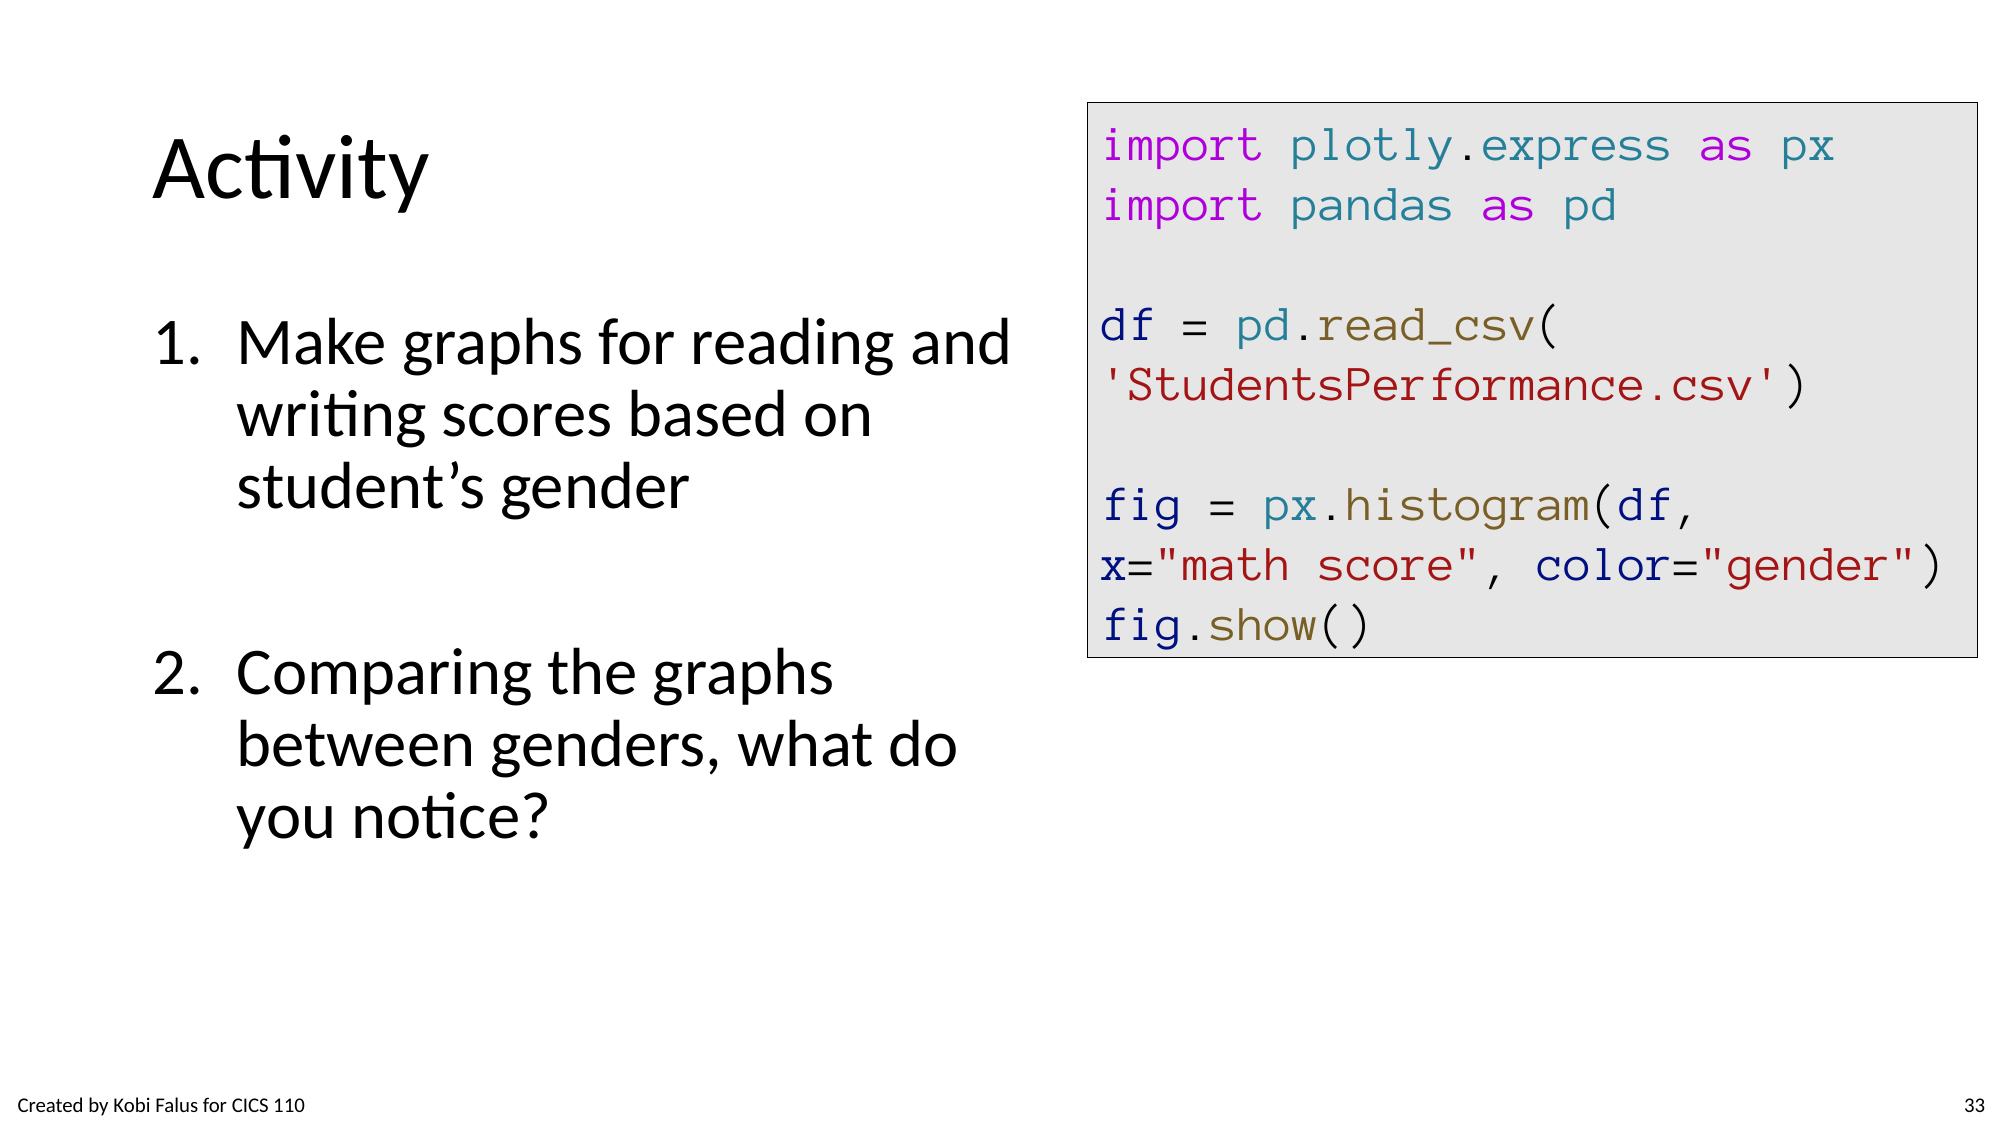

# Activity
import plotly.express as px
import pandas as pd
df = pd.read_csv(
'StudentsPerformance.csv')
fig = px.histogram(df,
x="math score", color="gender")
fig.show()
Make graphs for reading and writing scores based on student’s gender

Comparing the graphs between genders, what do you notice?